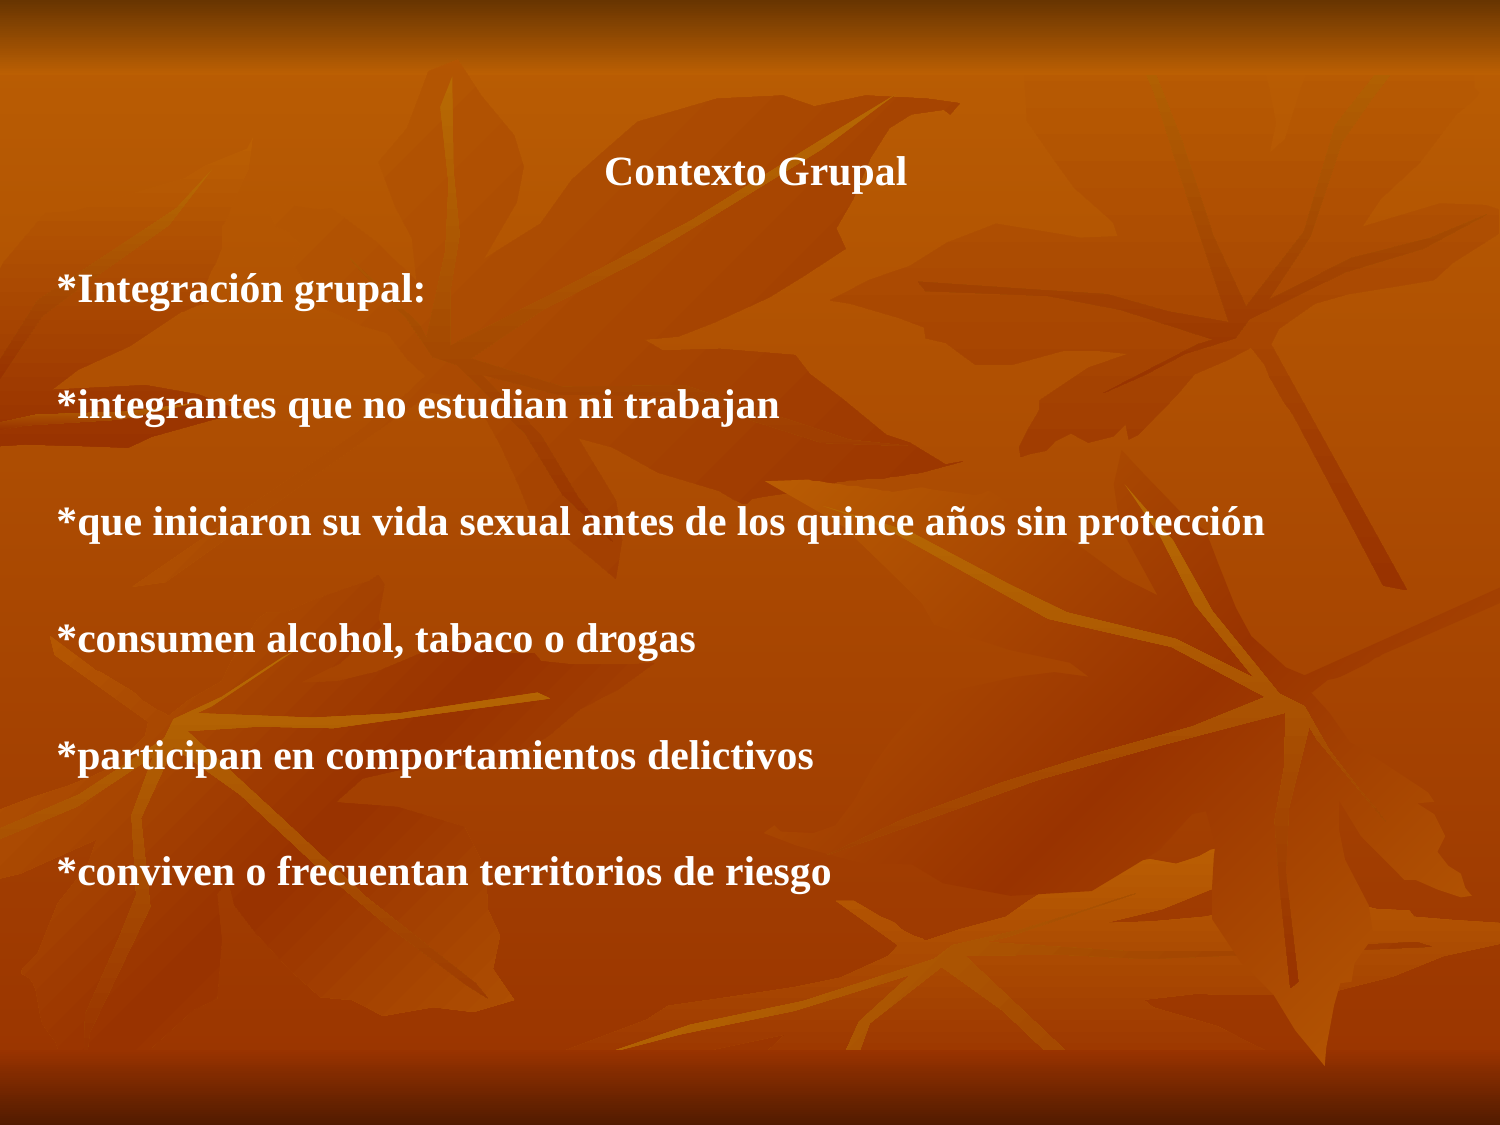

Contexto Grupal

*Integración grupal:

*integrantes que no estudian ni trabajan

*que iniciaron su vida sexual antes de los quince años sin protección

*consumen alcohol, tabaco o drogas

*participan en comportamientos delictivos

*conviven o frecuentan territorios de riesgo